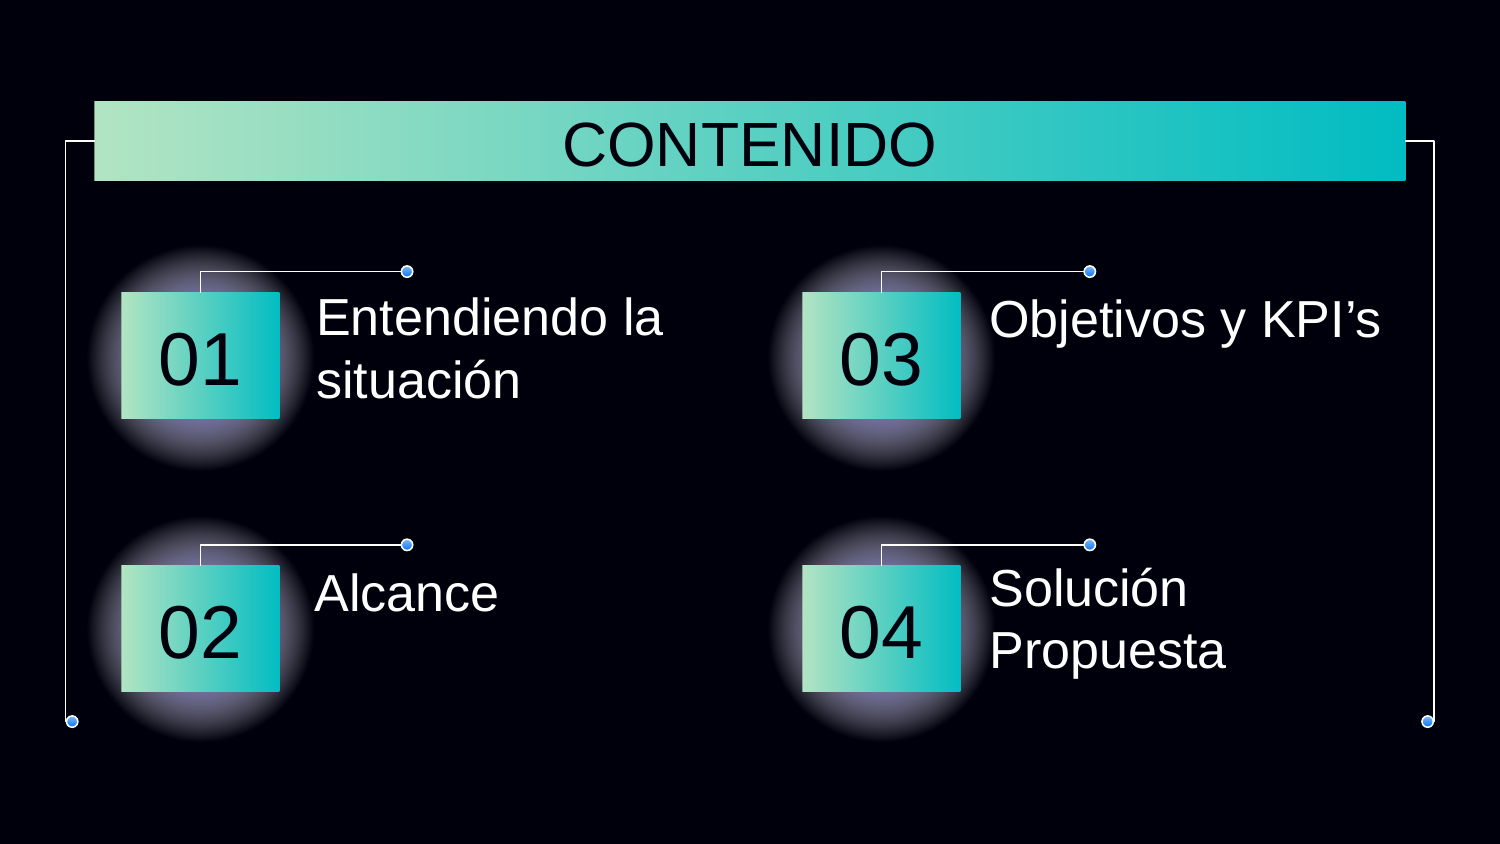

# CONTENIDO

Objetivos y KPI’s

Entendiendo la situación
01
03

Alcance

Solución Propuesta
02
04